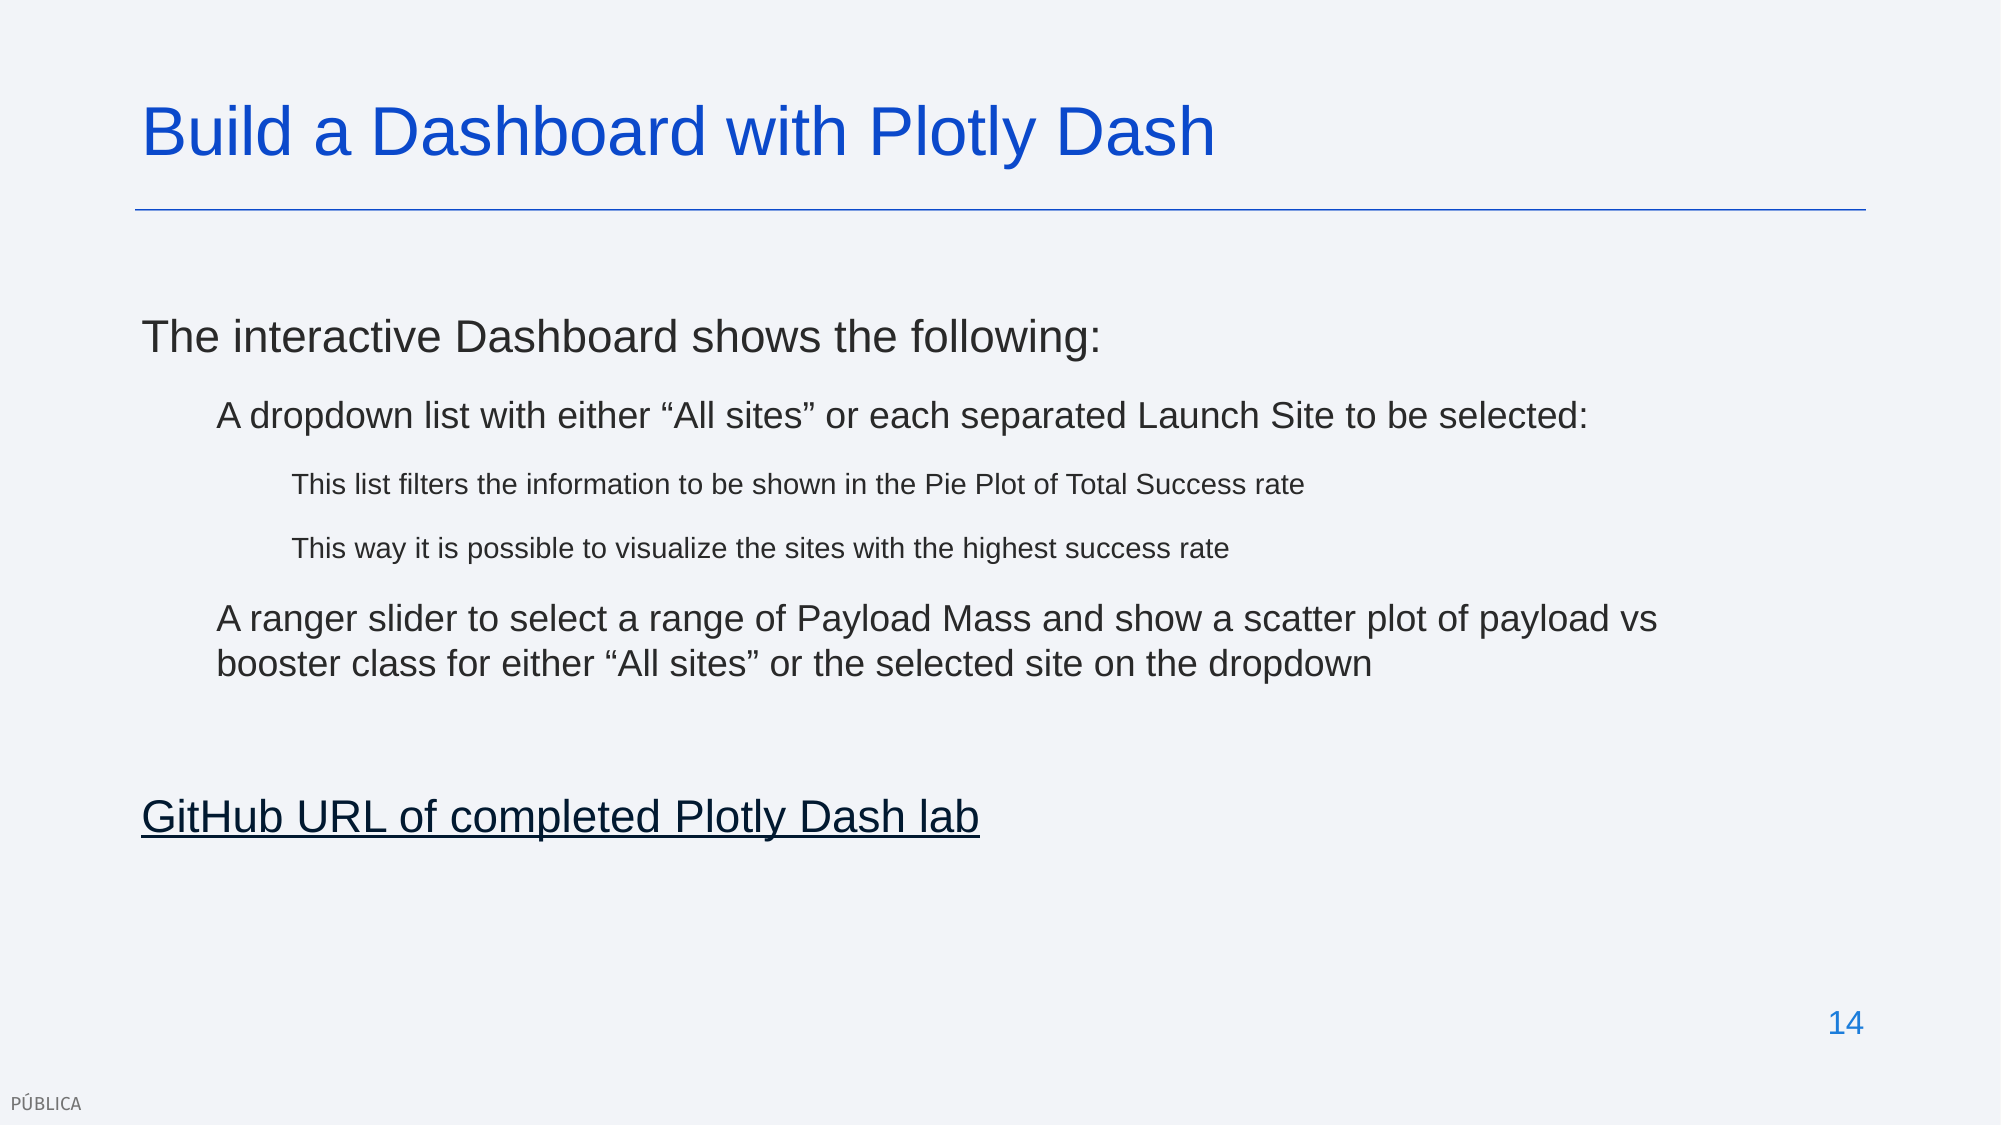

Build a Dashboard with Plotly Dash
The interactive Dashboard shows the following:
A dropdown list with either “All sites” or each separated Launch Site to be selected:
This list filters the information to be shown in the Pie Plot of Total Success rate
This way it is possible to visualize the sites with the highest success rate
A ranger slider to select a range of Payload Mass and show a scatter plot of payload vs booster class for either “All sites” or the selected site on the dropdown

GitHub URL of completed Plotly Dash lab
14